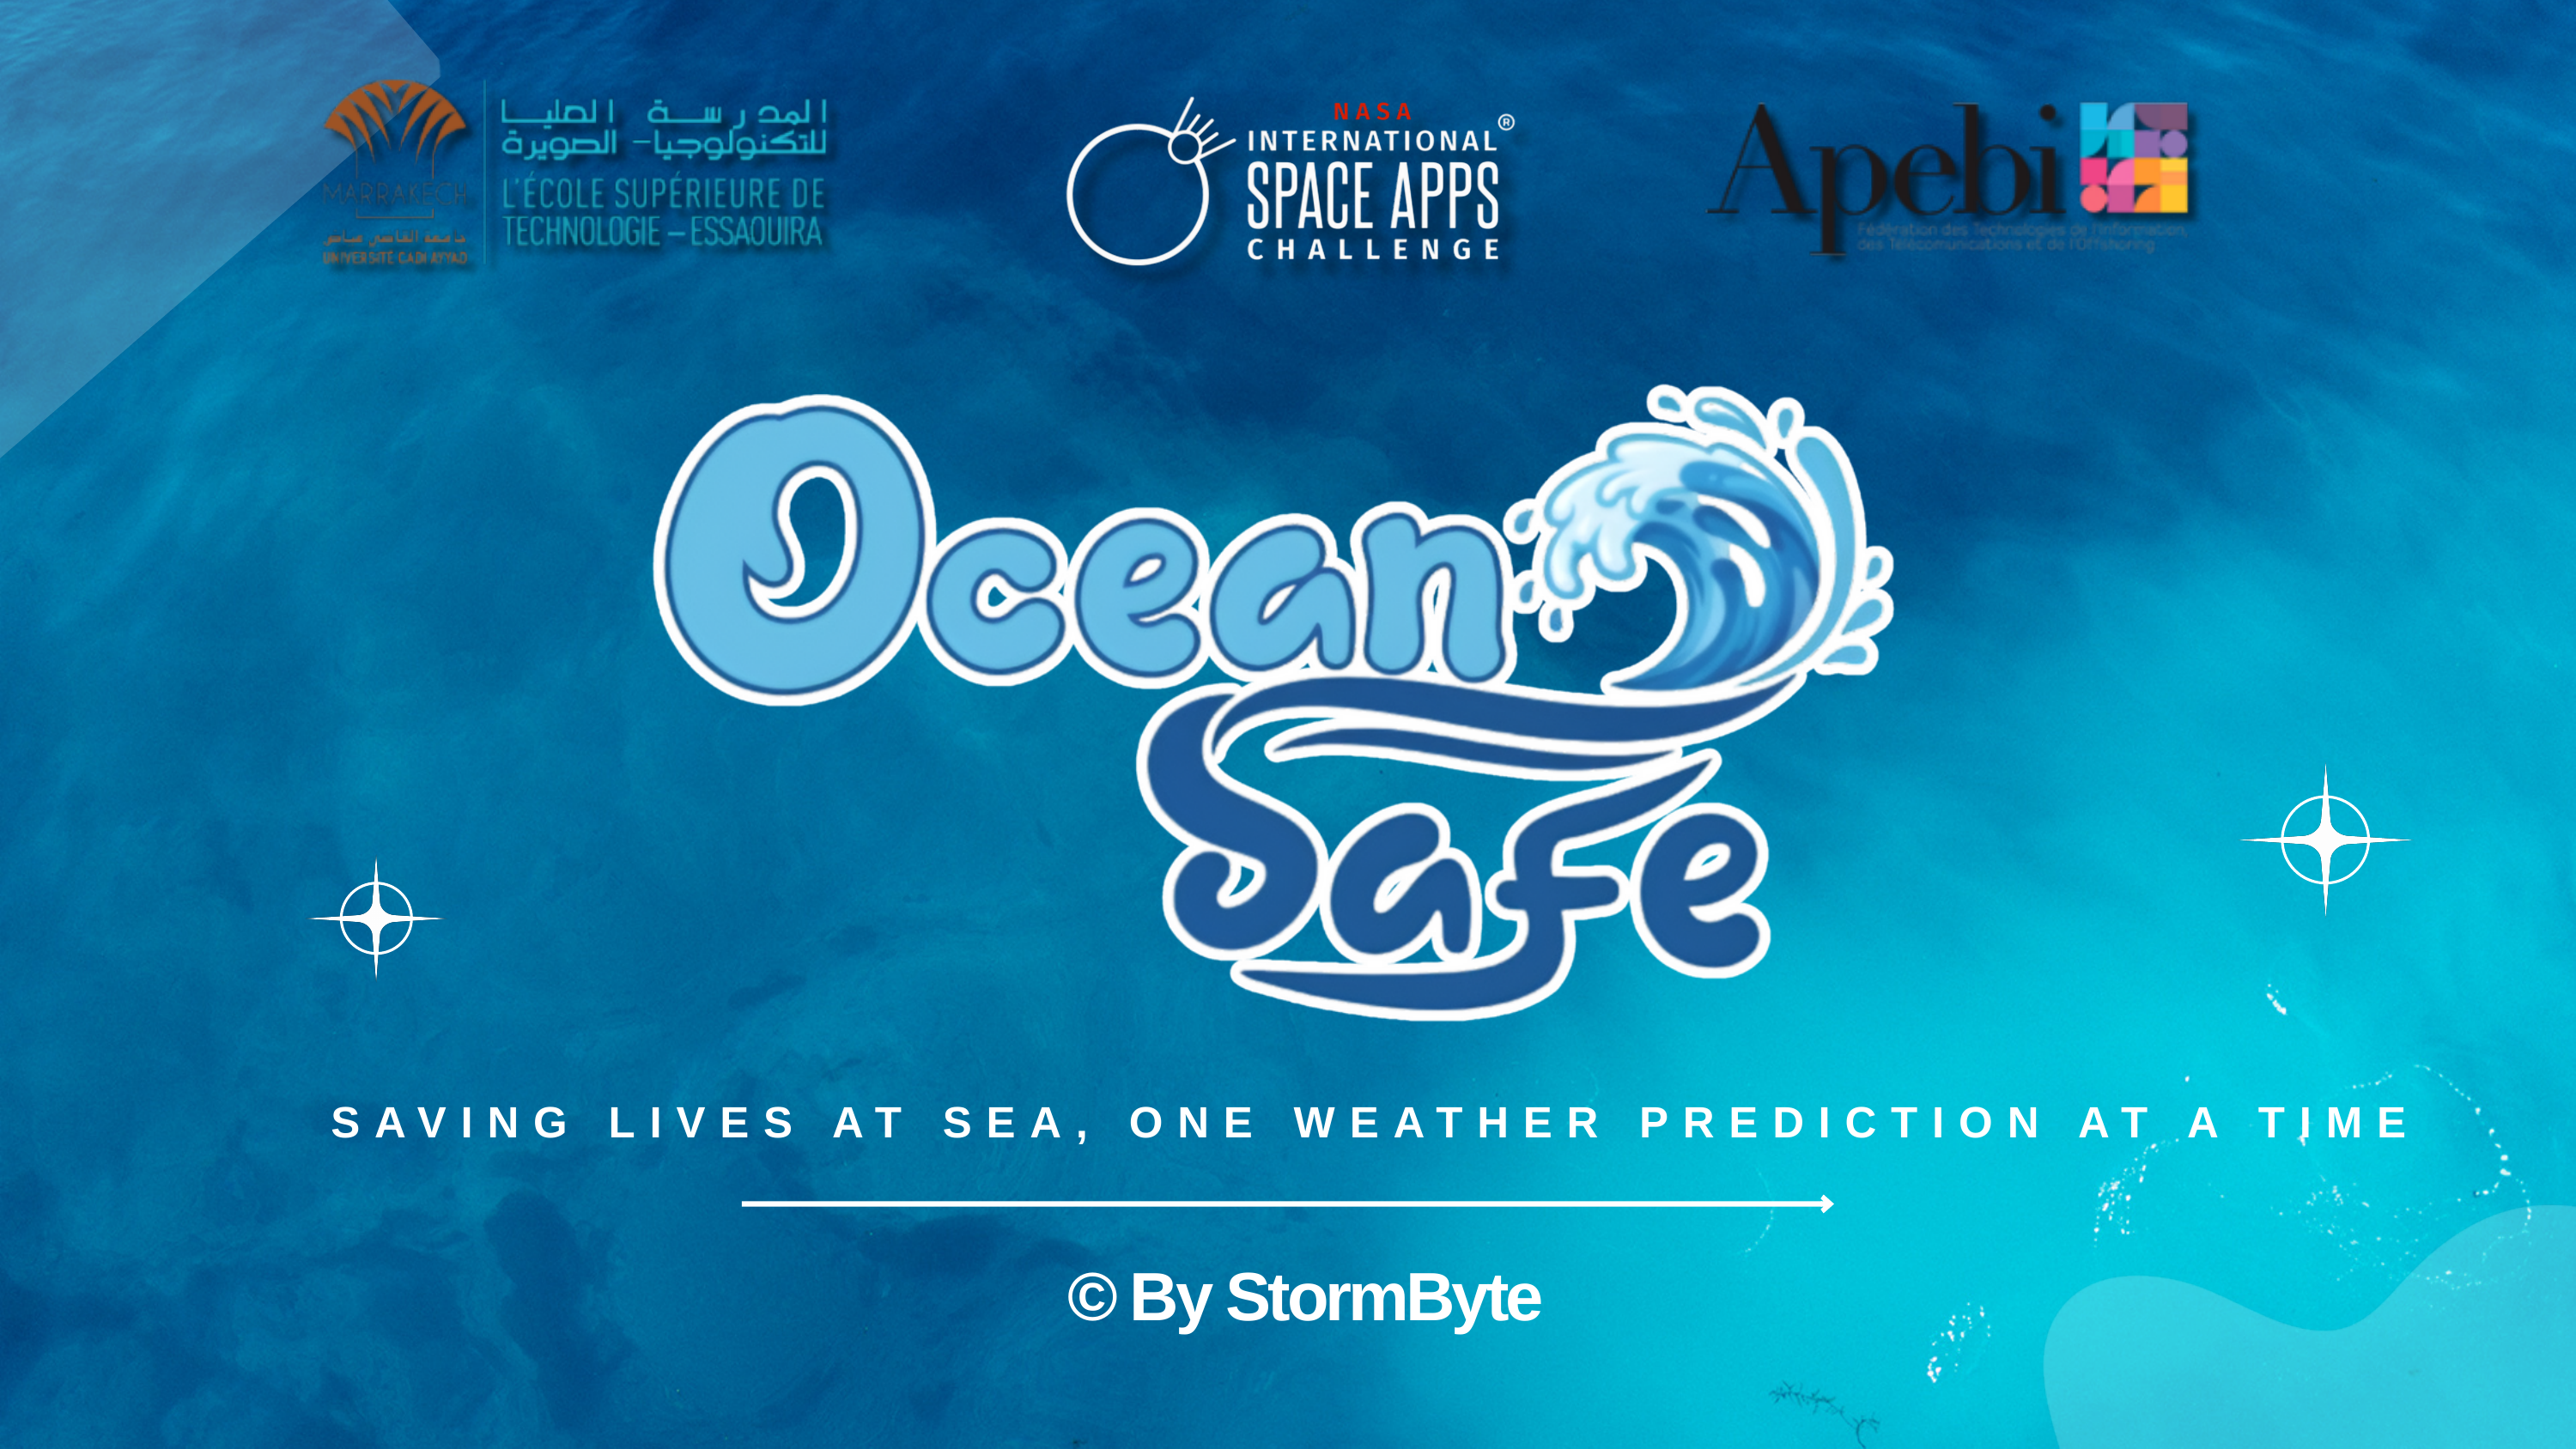

SAVING LIVES AT SEA, ONE WEATHER PREDICTION AT A TIME

© By StormByte